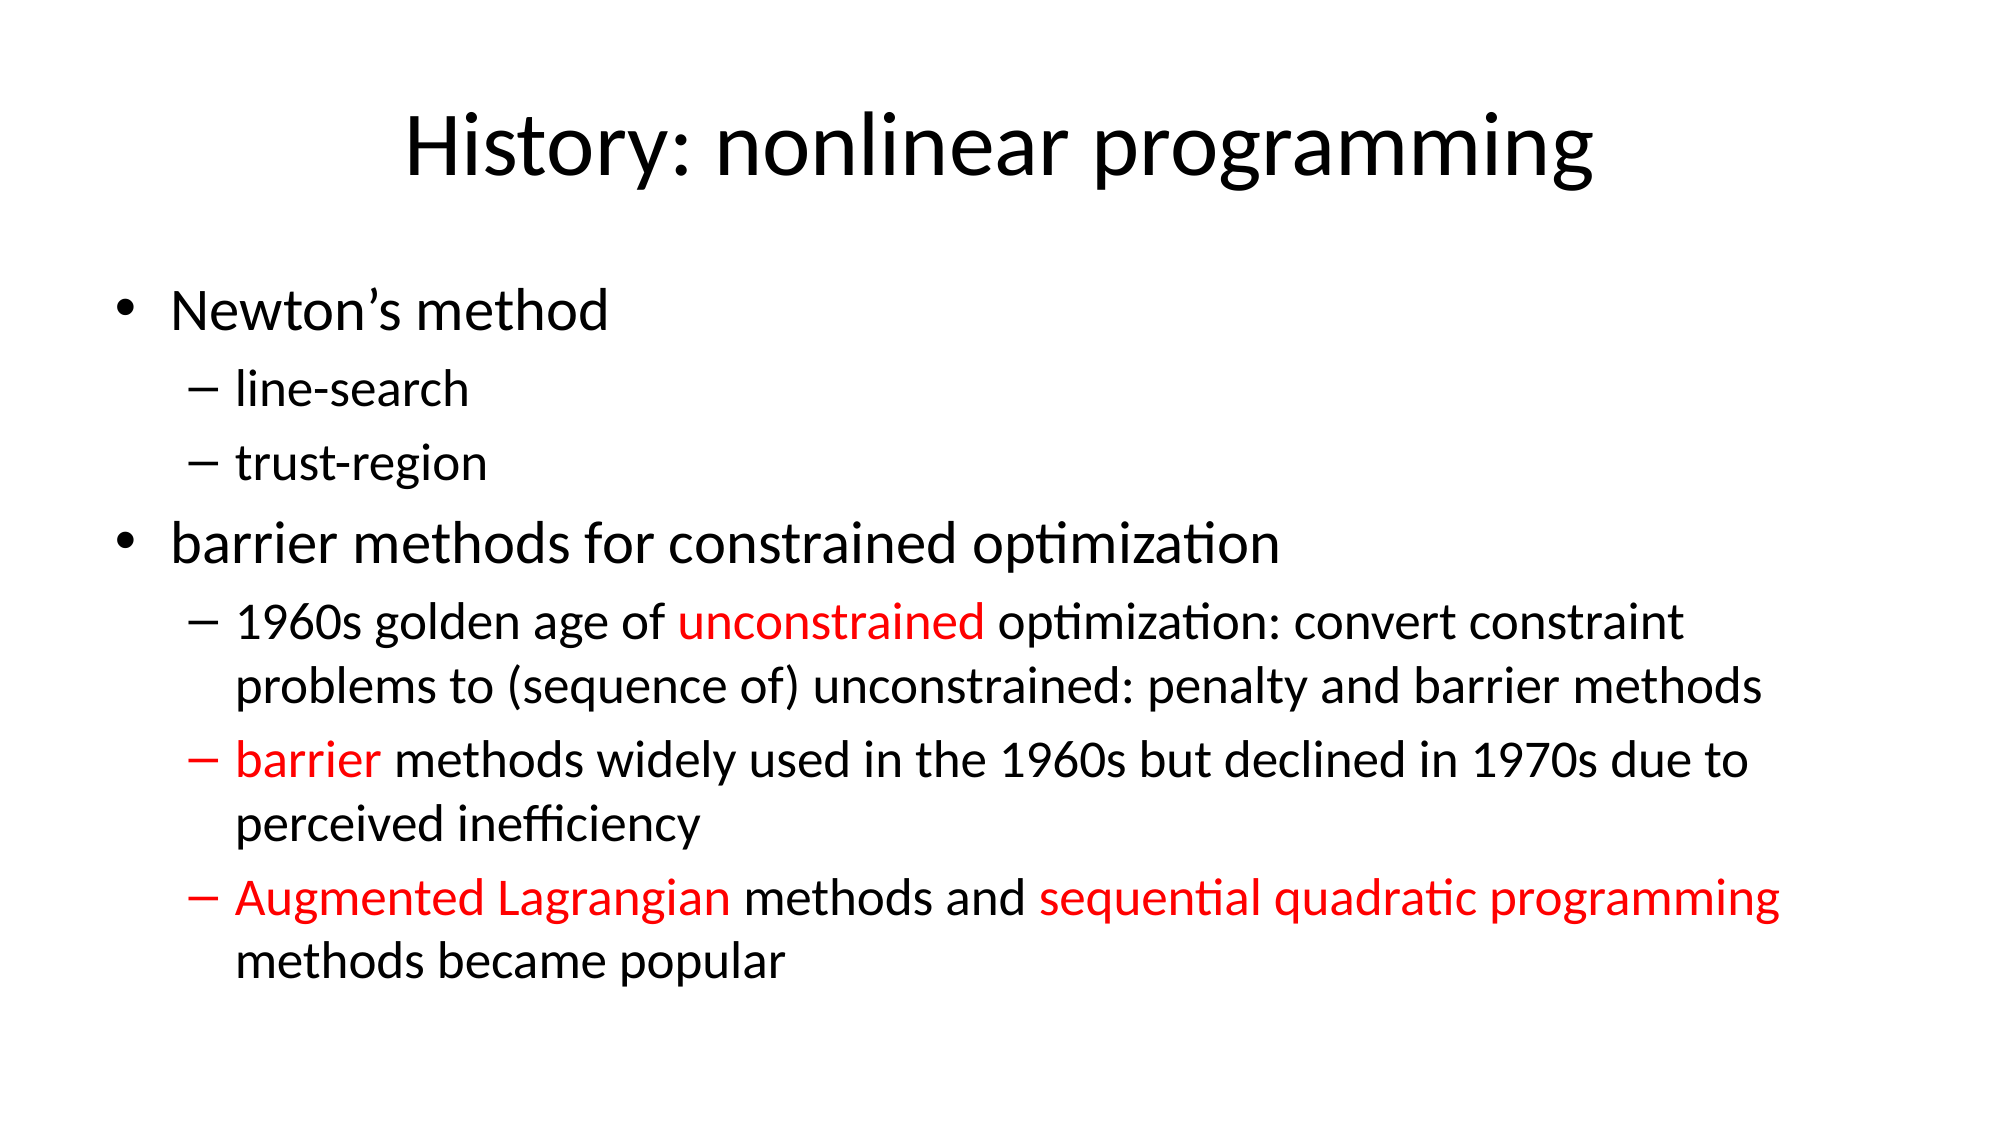

# History: nonlinear programming
Newton’s method
line-search
trust-region
barrier methods for constrained optimization
1960s golden age of unconstrained optimization: convert constraint problems to (sequence of) unconstrained: penalty and barrier methods
barrier methods widely used in the 1960s but declined in 1970s due to perceived inefficiency
Augmented Lagrangian methods and sequential quadratic programming methods became popular